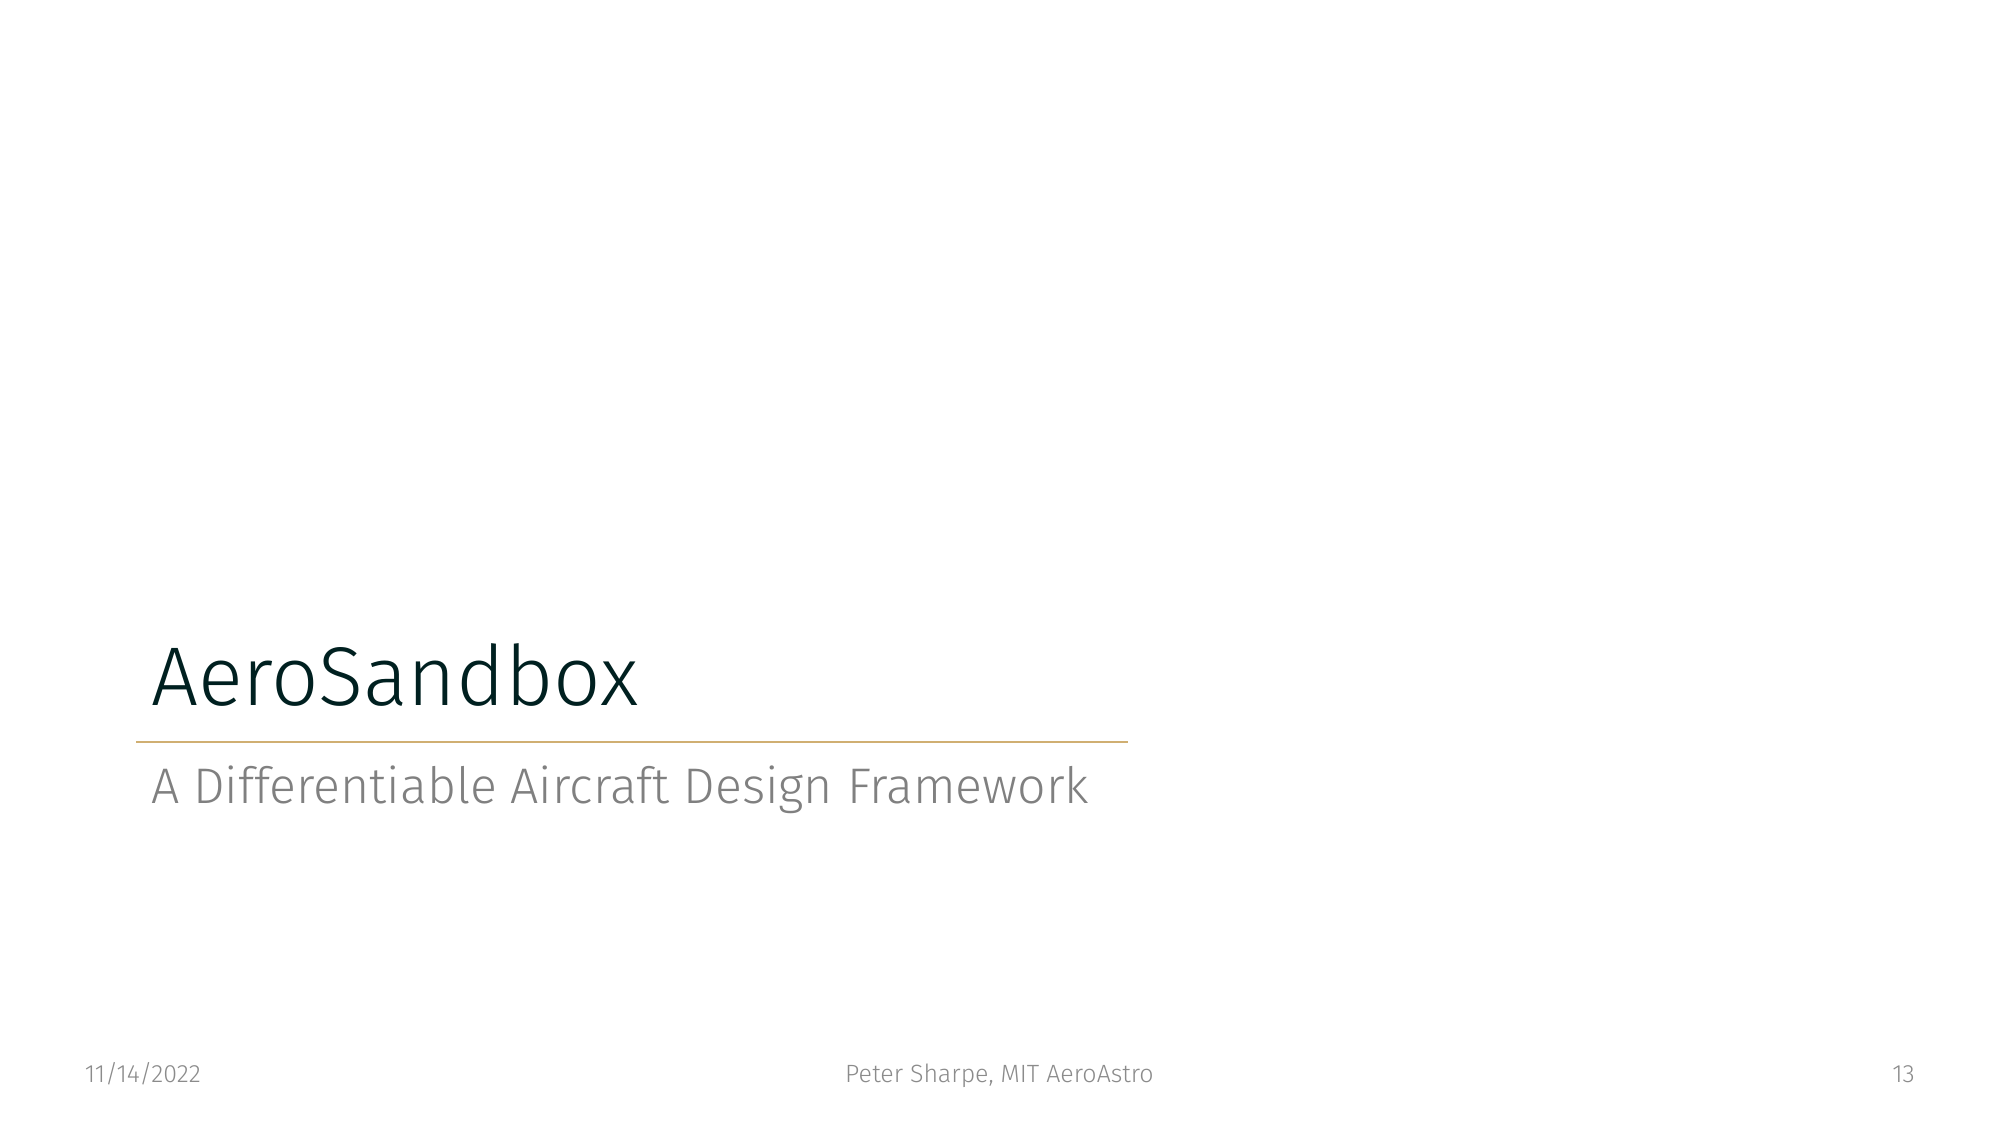

# AeroSandbox
A Differentiable Aircraft Design Framework
11/14/2022
13
Peter Sharpe, MIT AeroAstro